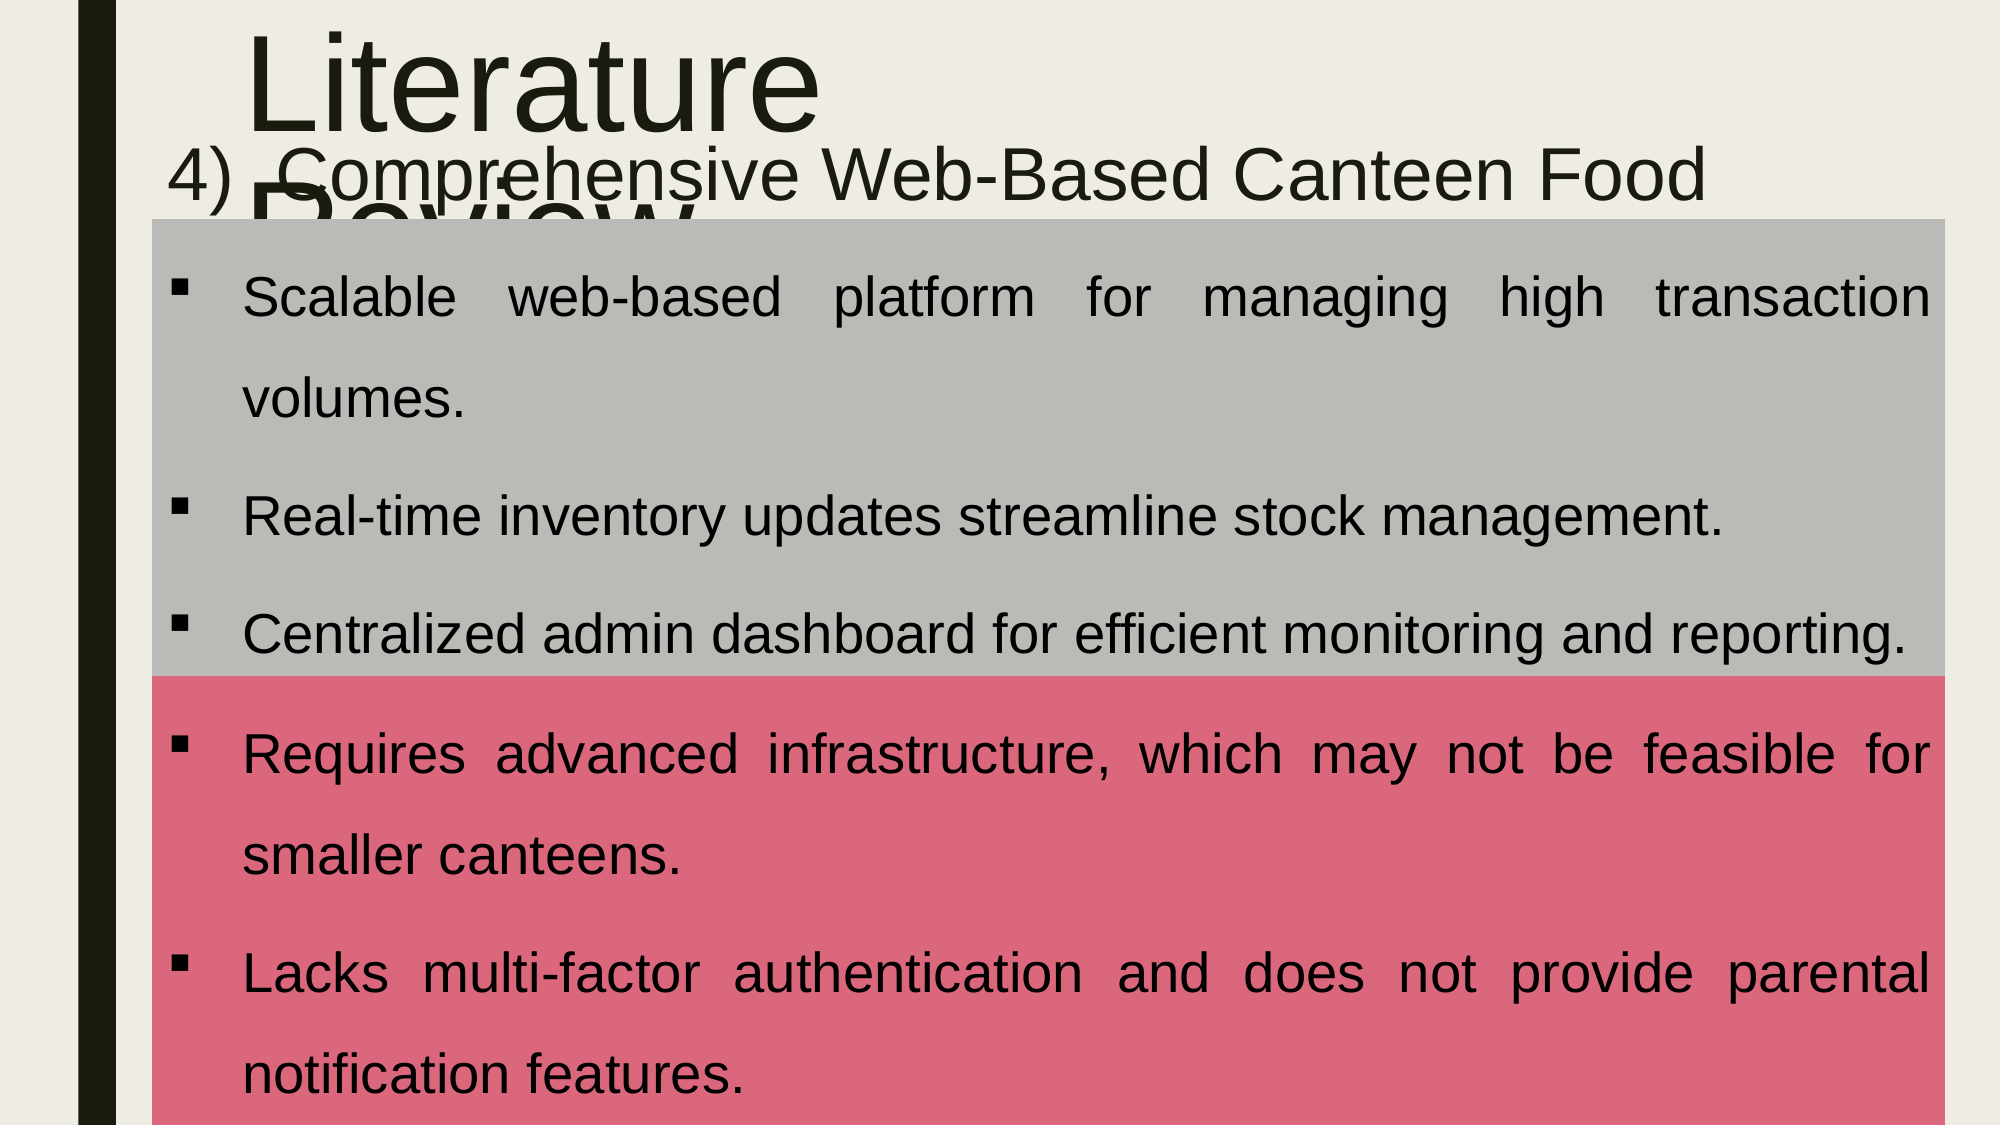

# Literature Review
4)  Comprehensive Web-Based Canteen Food Ordering System
Scalable web-based platform for managing high transaction volumes.
Real-time inventory updates streamline stock management.
Centralized admin dashboard for efficient monitoring and reporting.

Requires advanced infrastructure, which may not be feasible for smaller canteens.
Lacks multi-factor authentication and does not provide parental notification features.